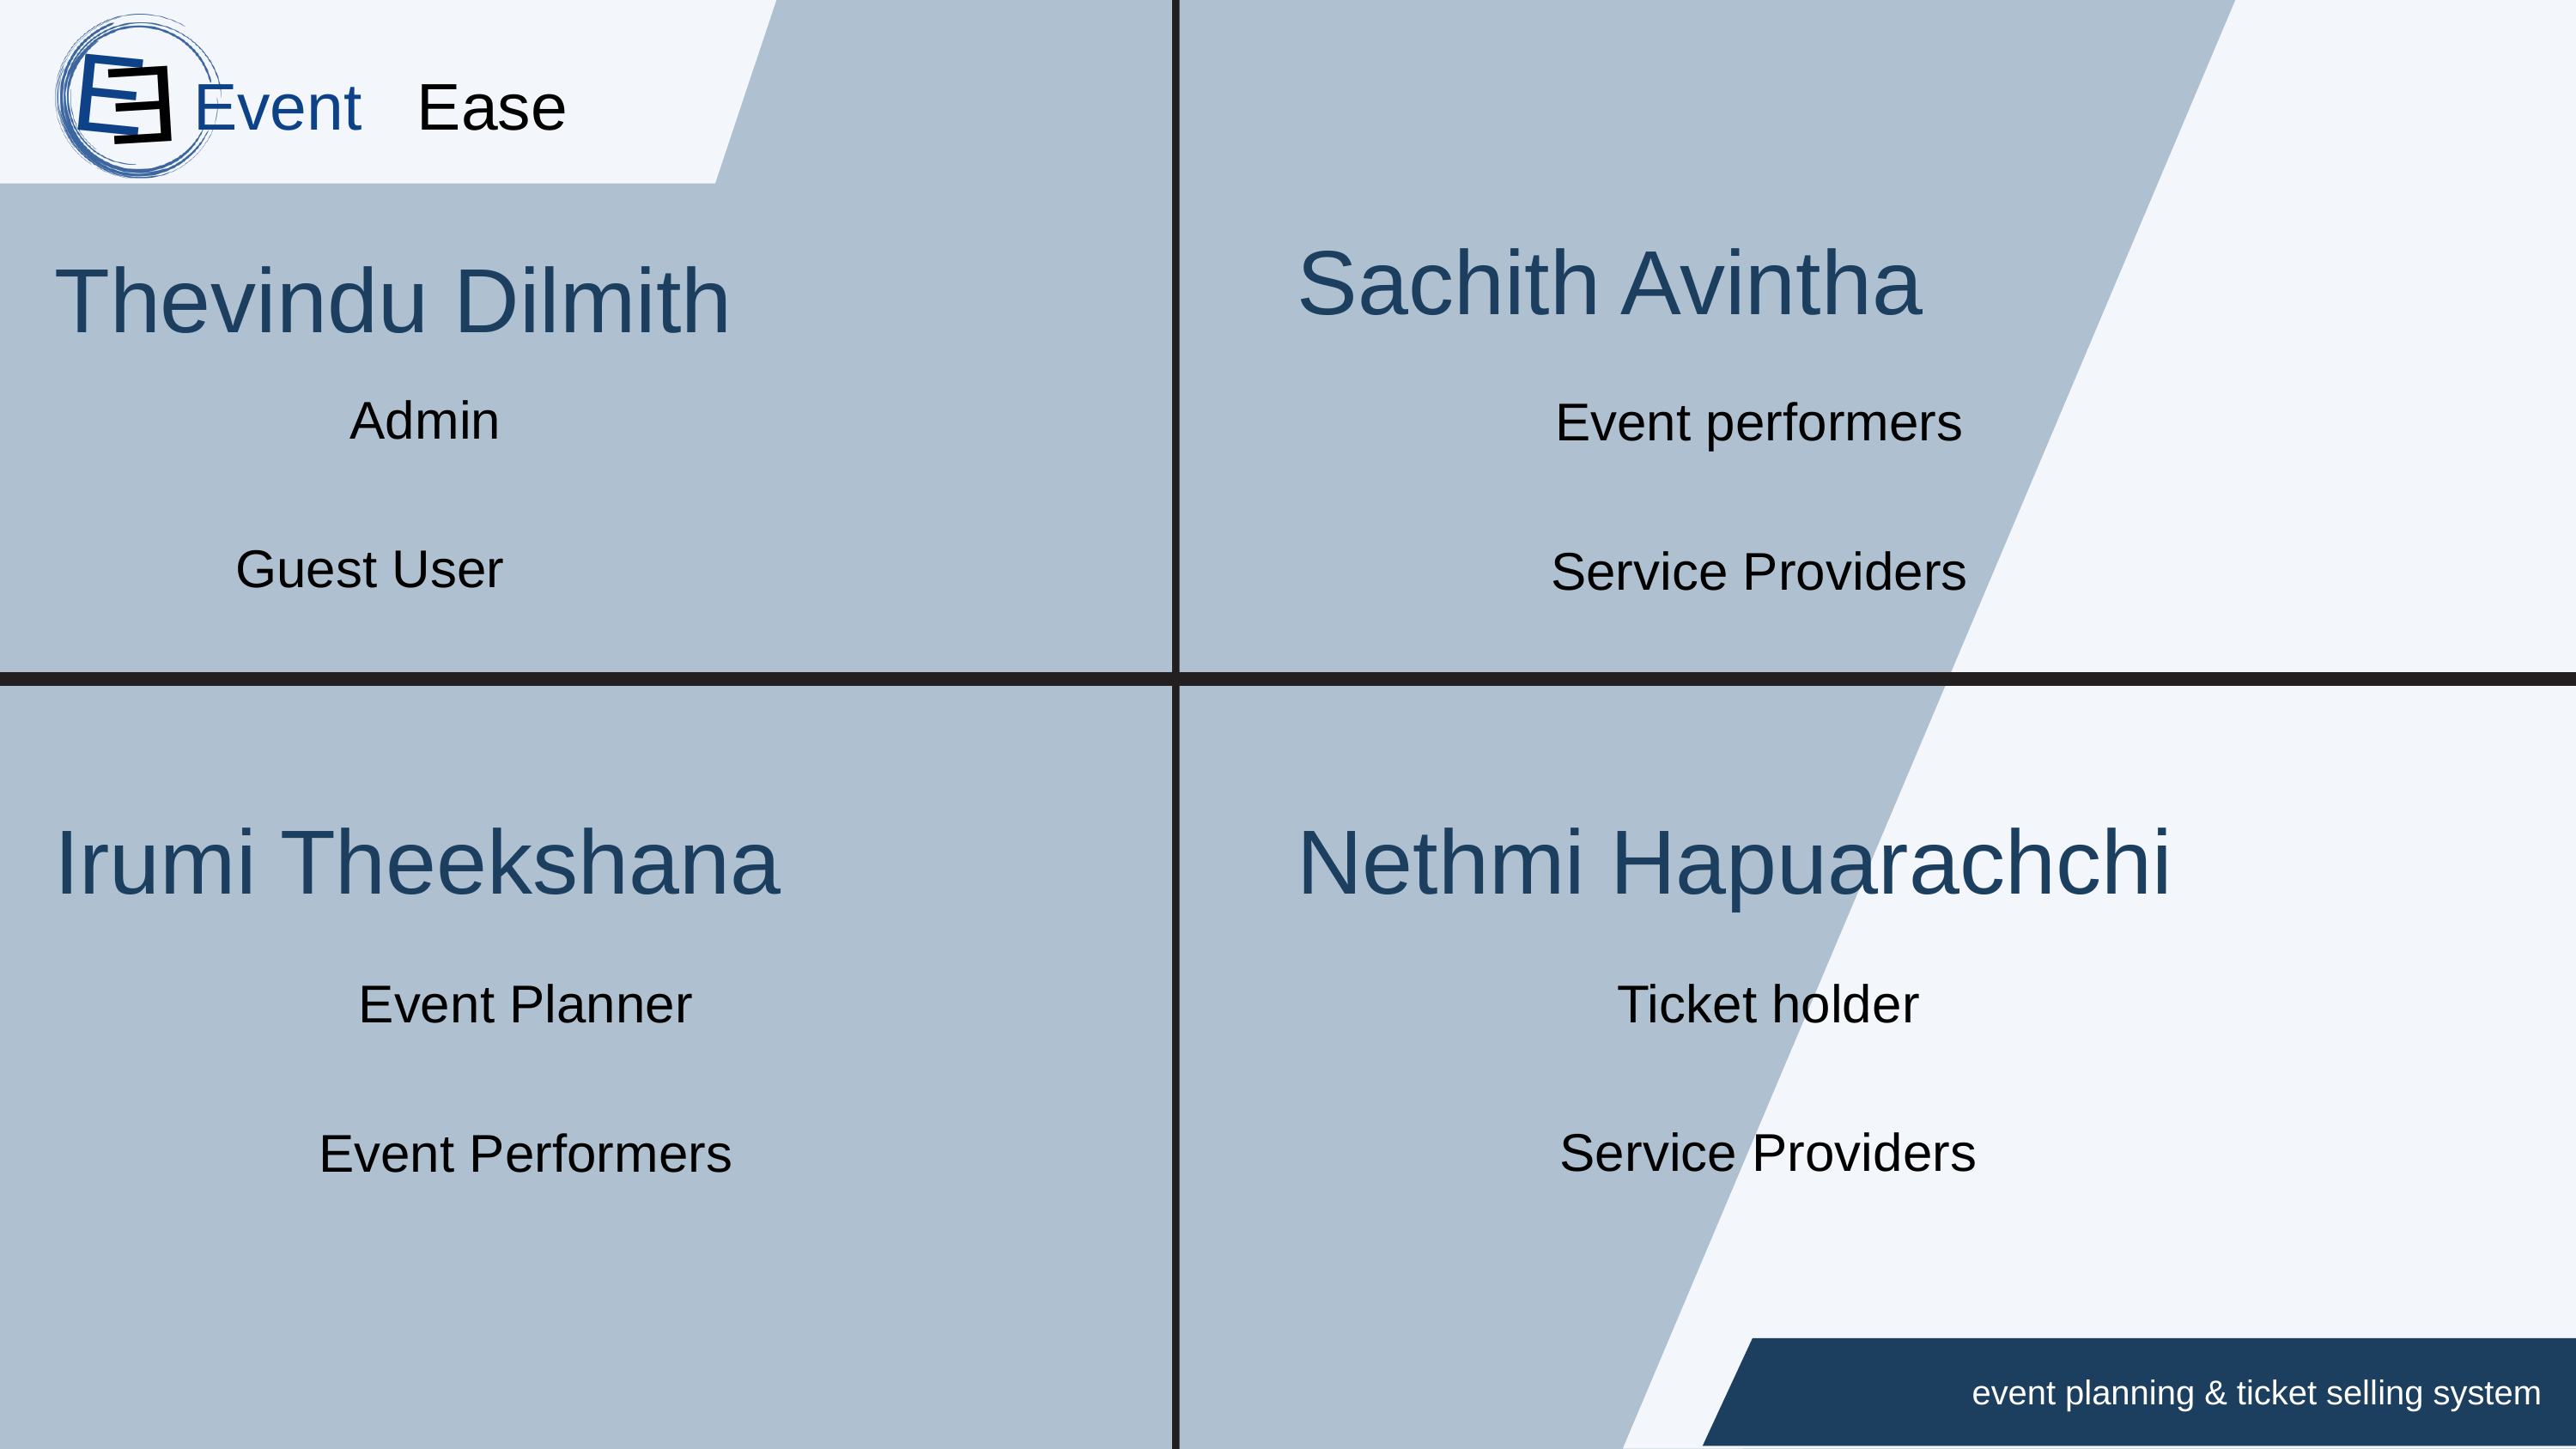

E

Event
Ease
E
Sachith Avintha
Thevindu Dilmith
Admin

                   Guest User
Event performers

Service Providers

Irumi Theekshana
Nethmi Hapuarachchi
Event Planner

Event Performers
Ticket holder

Service Providers

www.reallygreatsite.com
event planning & ticket selling system